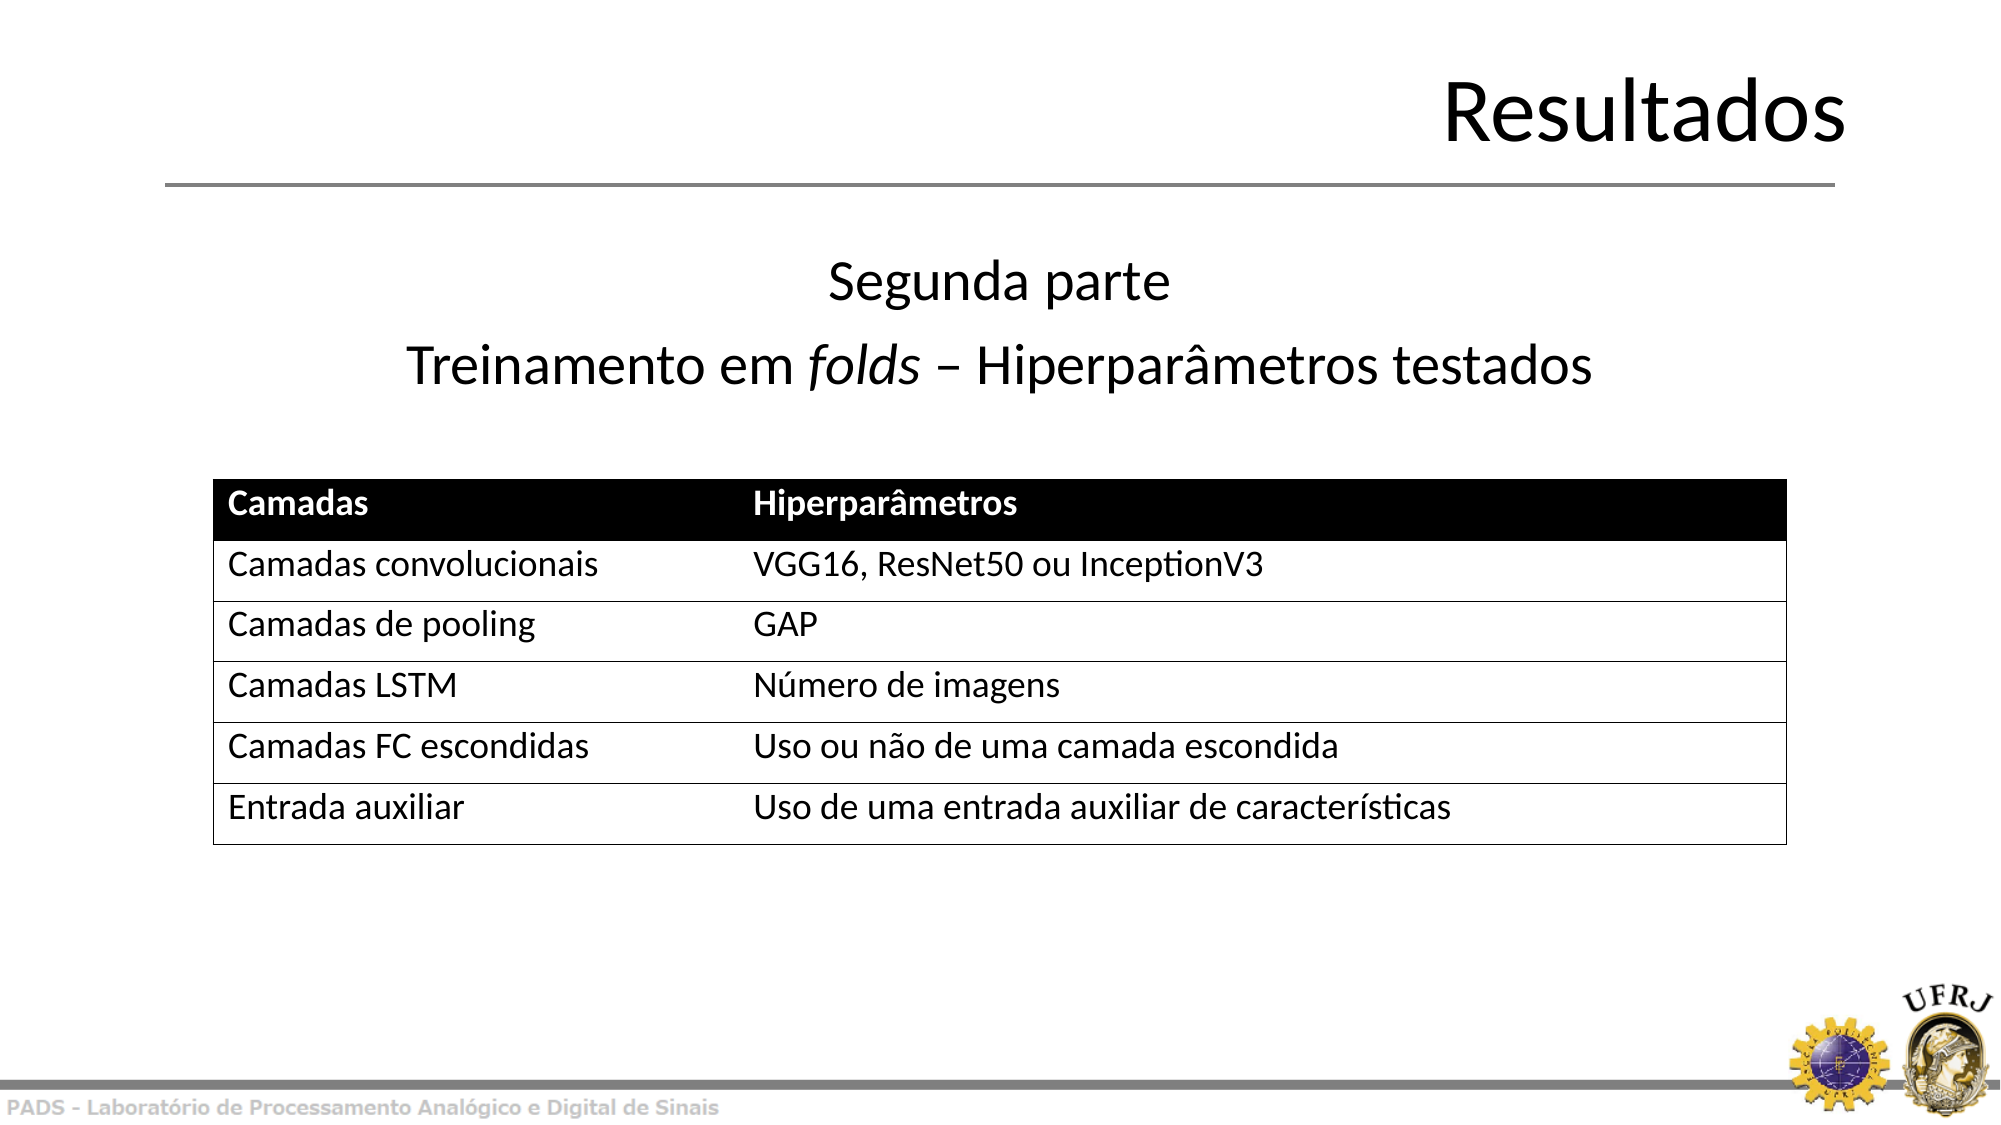

# Resultados
Segunda parte
Treinamento em folds – Hiperparâmetros testados

| Camadas | Hiperparâmetros |
| --- | --- |
| Camadas convolucionais | VGG16, ResNet50 ou InceptionV3 |
| Camadas de pooling | GAP |
| Camadas LSTM | Número de imagens |
| Camadas FC escondidas | Uso ou não de uma camada escondida |
| Entrada auxiliar | Uso de uma entrada auxiliar de características |